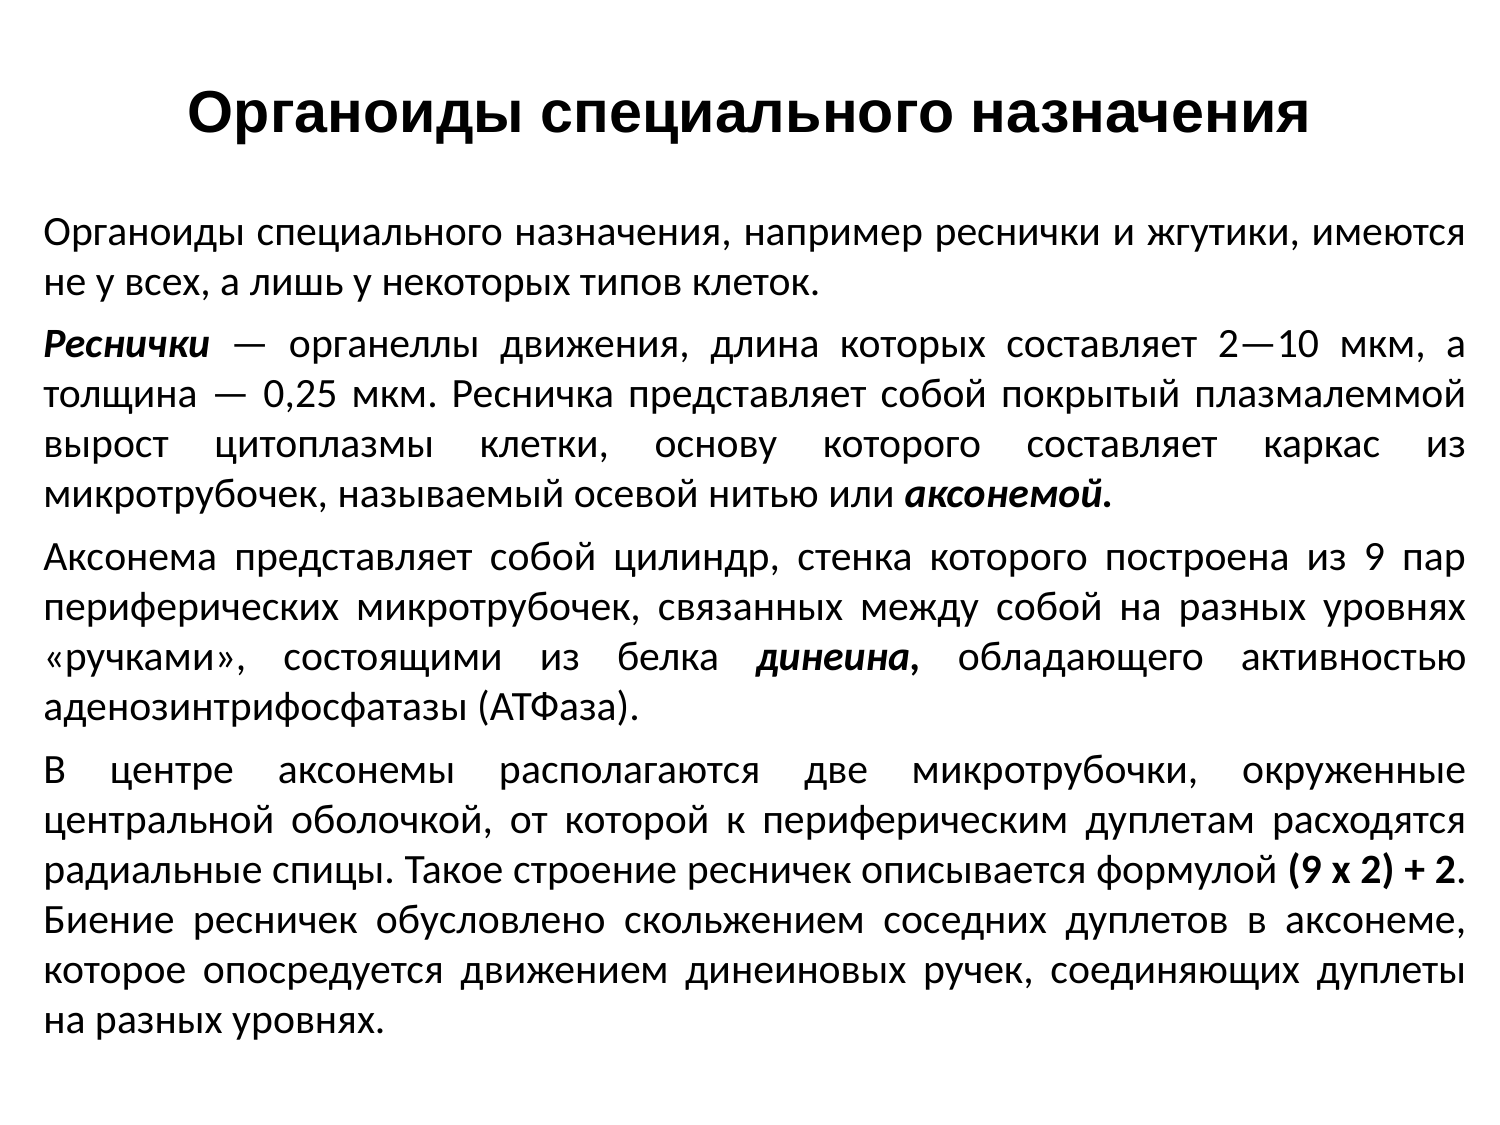

# Органоиды специального назначения
Органоиды специального назначения, например реснички и жгутики, имеются не у всех, а лишь у некоторых типов клеток.
Pecнички — органеллы движения, длина которых составляет 2—10 мкм, а толщина — 0,25 мкм. Ресничка представляет собой покрытый плазмалеммой вырост цитоплазмы клетки, основу которого составляет каркас из микротрубочек, называемый осевой нитью или аксонемой.
Аксонема представляет собой цилиндр, стенка которого построена из 9 пар периферических микротрубочек, связанных между собой на разных уровнях «ручками», состоящими из белка динеина, обладающего активностью аденозинтрифосфатазы (АТФаза).
В центре аксонемы располагаются две микротрубочки, окруженные центральной оболочкой, от которой к периферическим дуплетам расходятся радиальные спицы. Такое строение ресничек описывается формулой (9 х 2) + 2. Биение ресничек обусловлено скольжением соседних дуплетов в аксонеме, которое опосредуется движением динеиновых ручек, соединяющих дуплеты на разных уровнях.